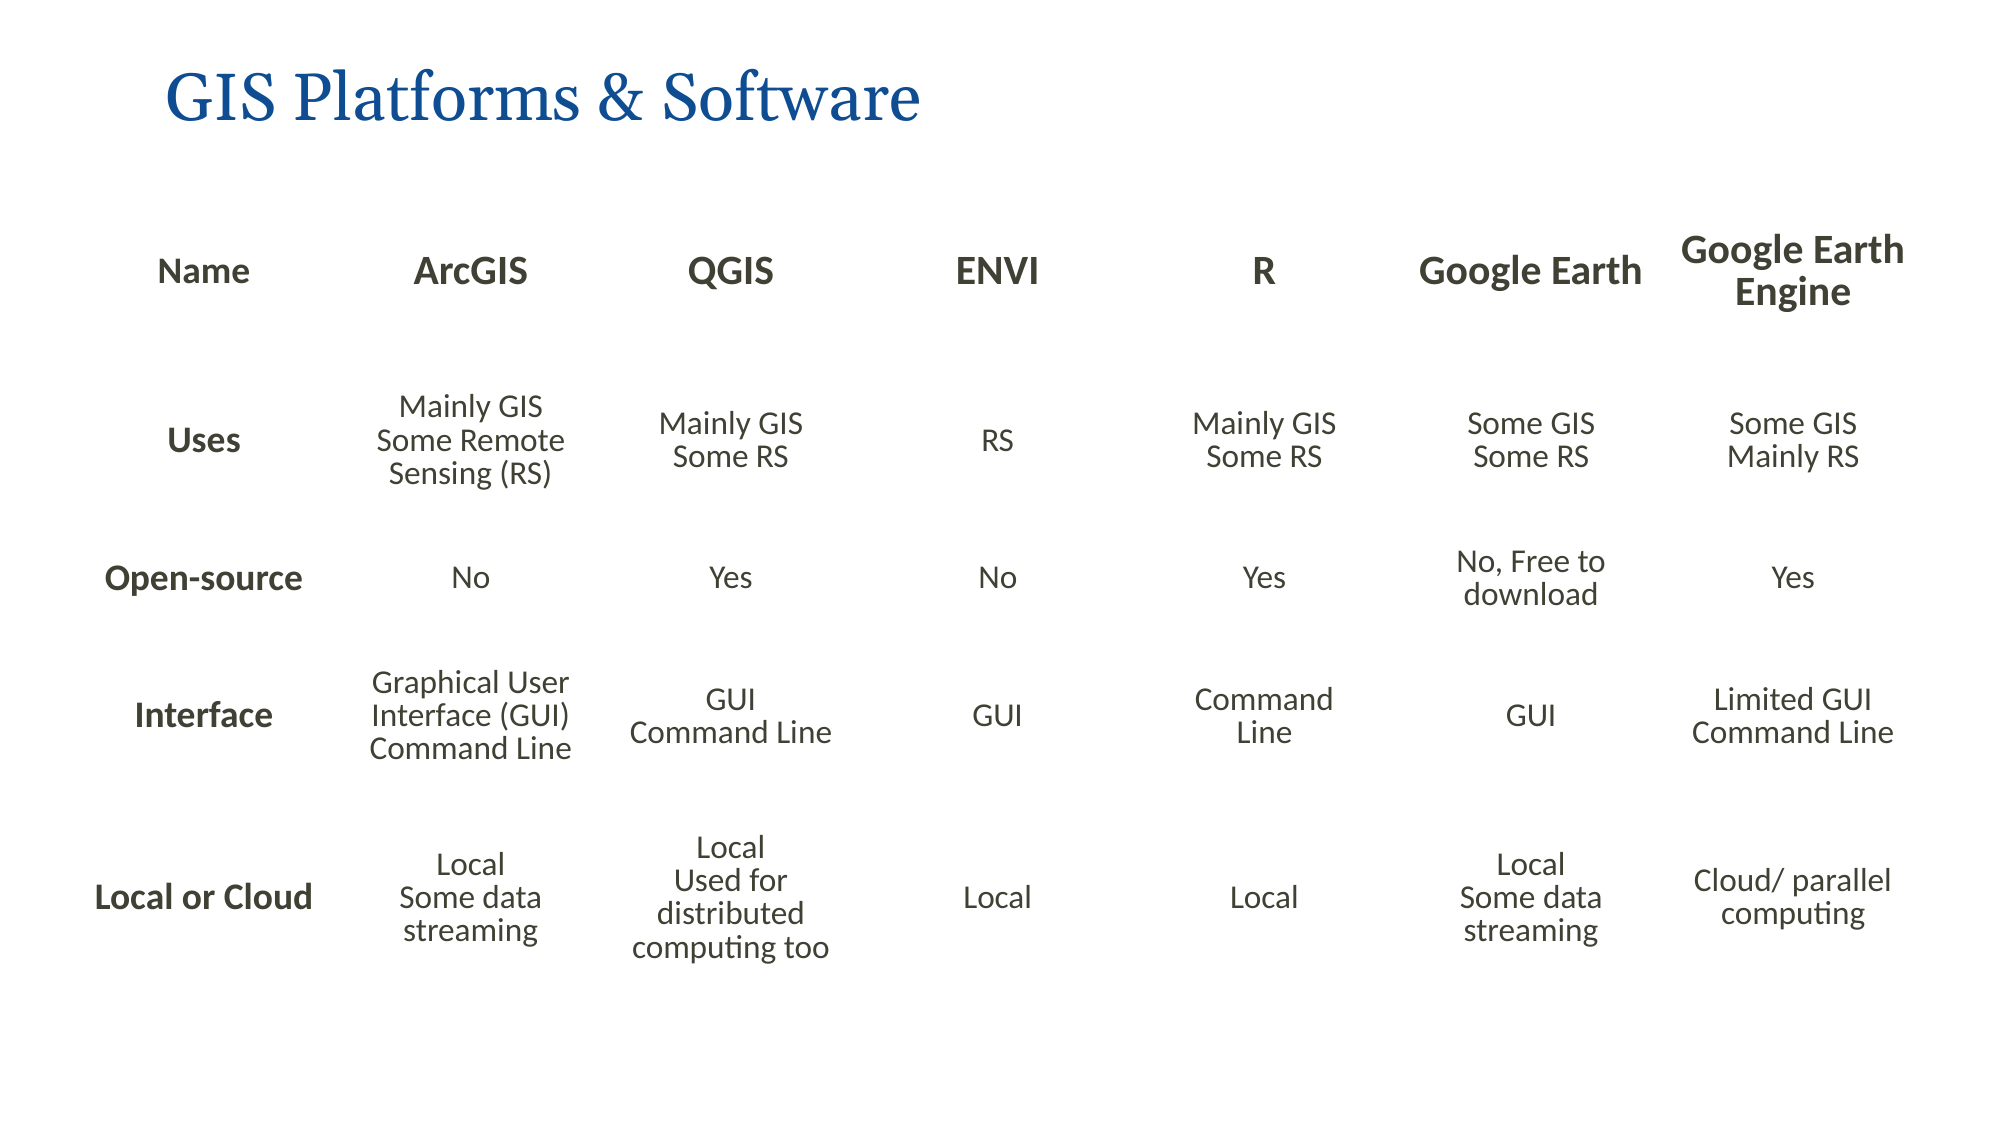

GIS Platforms & Software
| Name | ArcGIS | QGIS | ENVI | R | Google Earth | Google Earth Engine |
| --- | --- | --- | --- | --- | --- | --- |
| Uses | Mainly GIS Some Remote Sensing (RS) | Mainly GIS Some RS | RS | Mainly GIS Some RS | Some GIS Some RS | Some GIS Mainly RS |
| Open-source | No | Yes | No | Yes | No, Free to download | Yes |
| Interface | Graphical User Interface (GUI) Command Line | GUI Command Line | GUI | Command Line | GUI | Limited GUI Command Line |
| Local or Cloud | Local Some data streaming | Local Used for distributed computing too | Local | Local | Local Some data streaming | Cloud/ parallel computing |